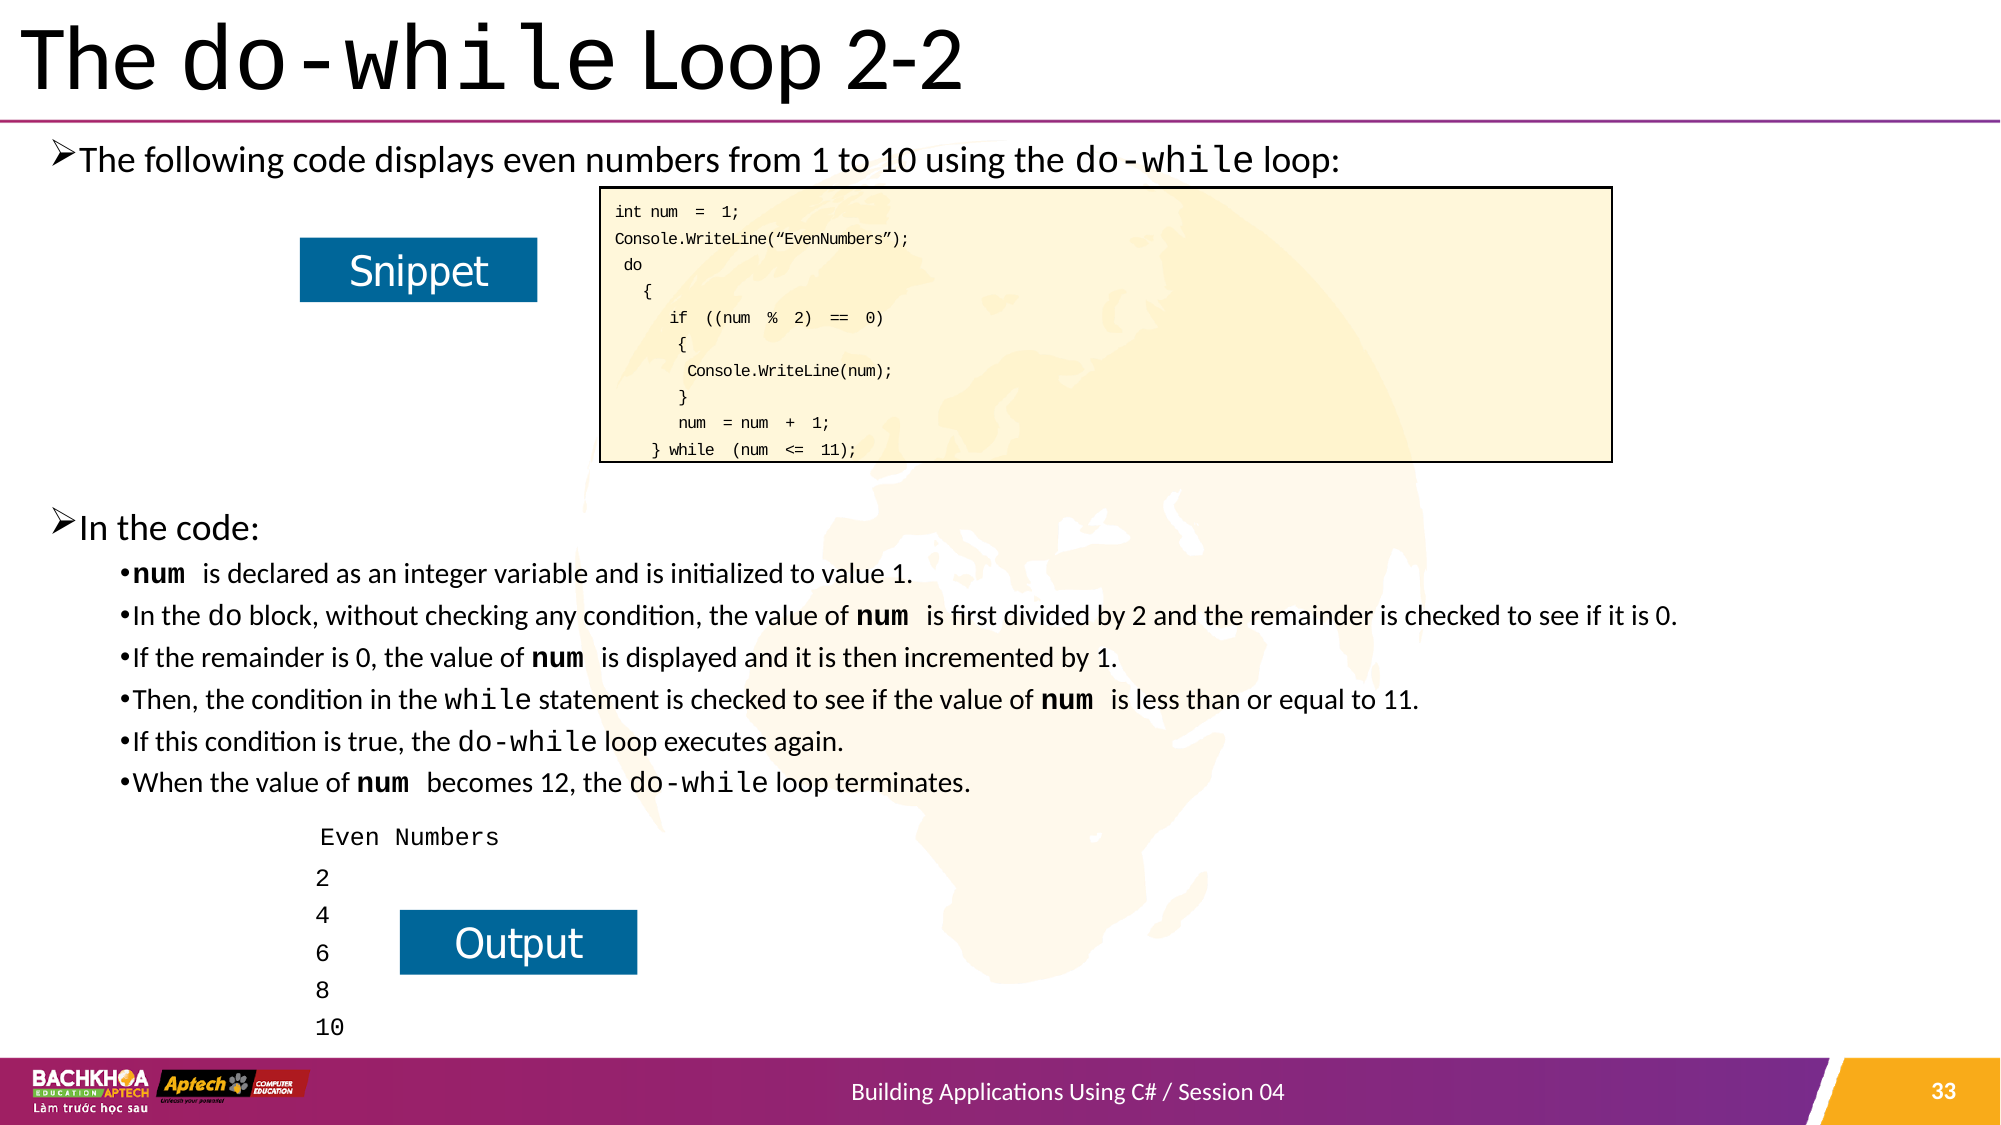

# The do-while Loop 2-2
The following code displays even numbers from 1 to 10 using the do-while loop:

In the code:
num is declared as an integer variable and is initialized to value 1.
In the do block, without checking any condition, the value of num is first divided by 2 and the remainder is checked to see if it is 0.
If the remainder is 0, the value of num is displayed and it is then incremented by 1.
Then, the condition in the while statement is checked to see if the value of num is less than or equal to 11.
If this condition is true, the do-while loop executes again.
When the value of num becomes 12, the do-while loop terminates.
        Even Numbers
             2
             4
             6
             8
             10

int num  =  1;
Console.WriteLine(“EvenNumbers”);
 do
   {
      if  ((num  %  2)  ==  0)
       {
        Console.WriteLine(num);
       }
       num  = num  +  1;
    } while  (num  <=  11);

Snippet
Output
33
Building Applications Using C# / Session 04